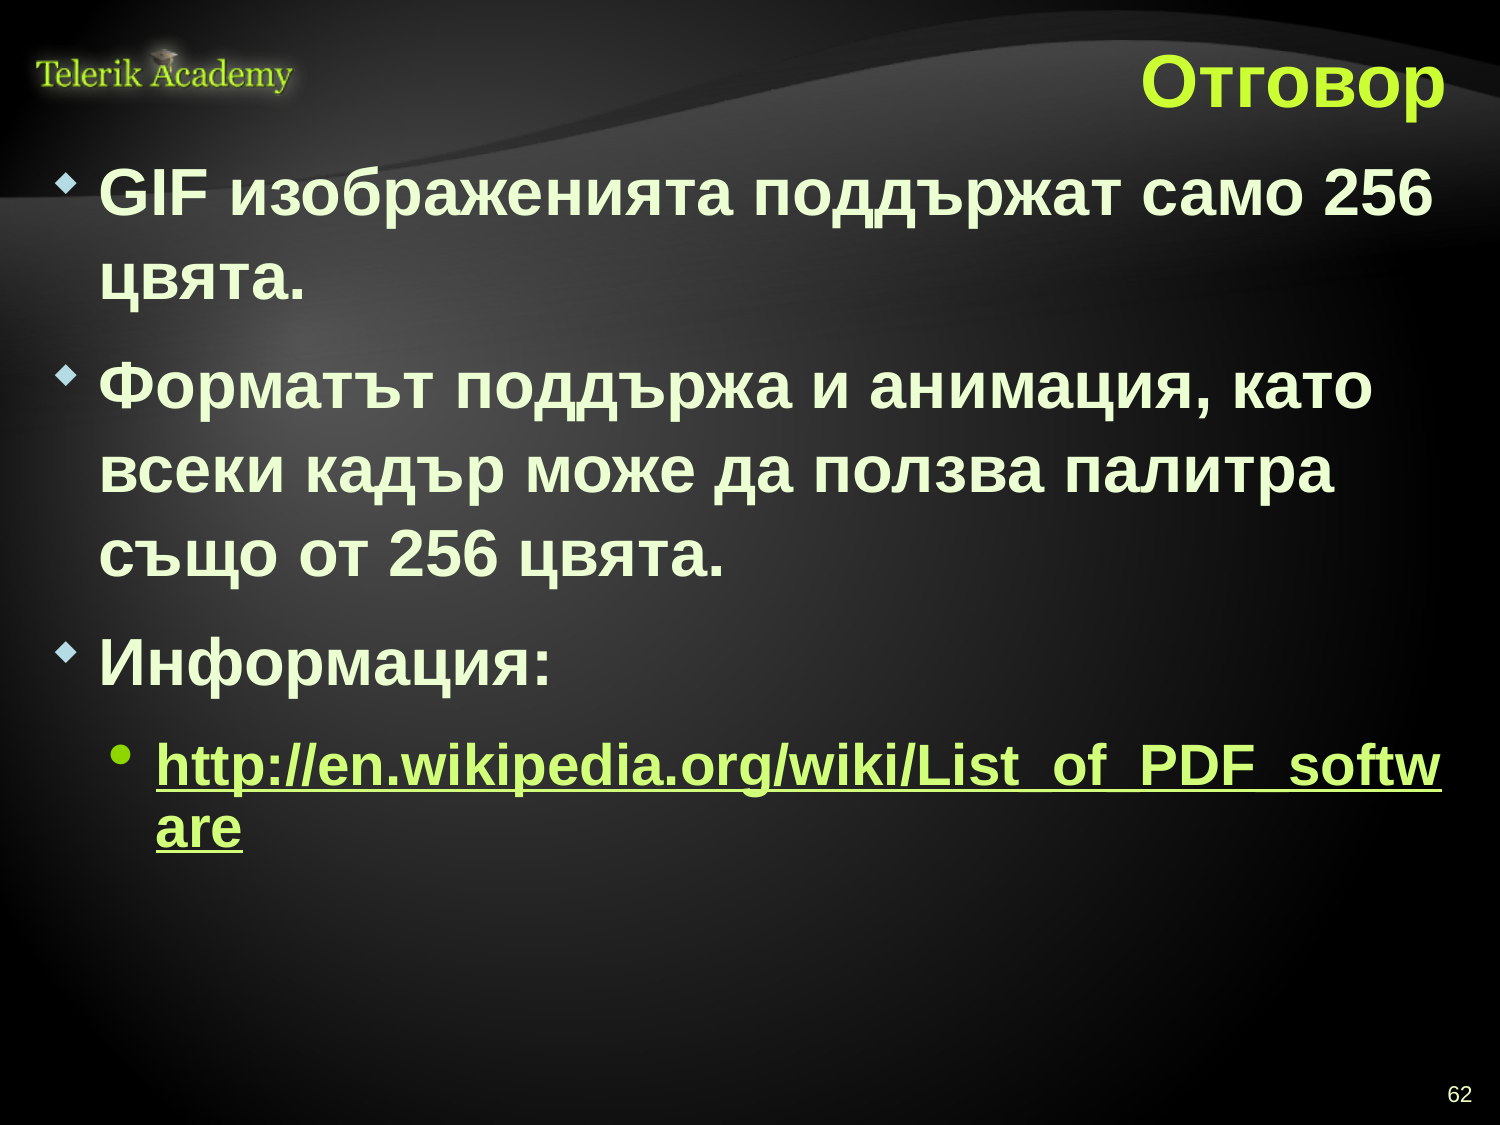

# Отговор
GIF изображенията поддържат само 256 цвята.
Форматът поддържа и анимация, като всеки кадър може да ползва палитра също от 256 цвята.
Информация:
http://en.wikipedia.org/wiki/List_of_PDF_software
62